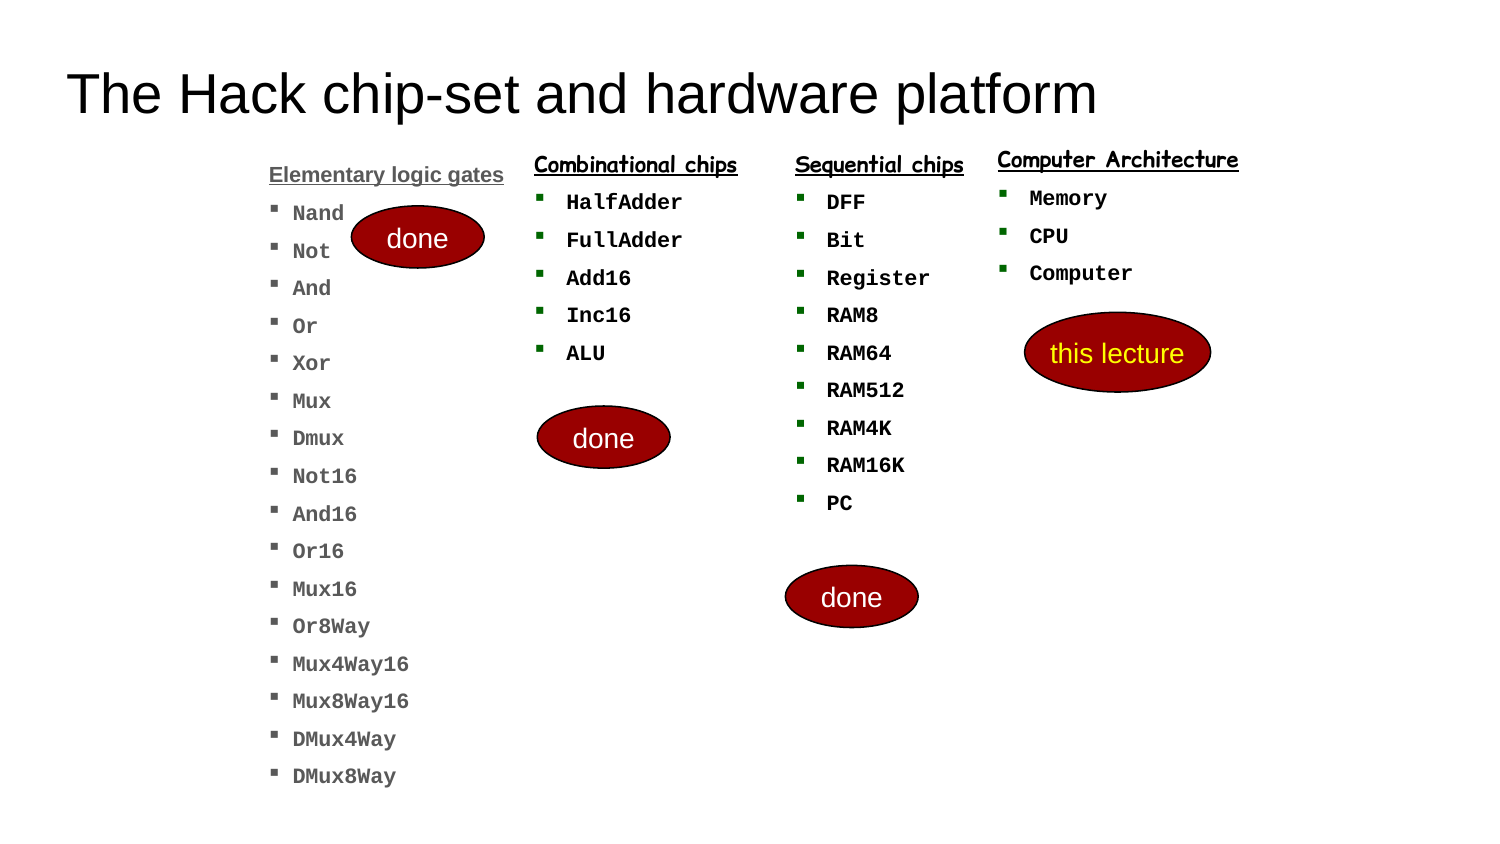

# The Hack chip-set and hardware platform
Elementary logic gates
Nand
Not
And
Or
Xor
Mux
Dmux
Not16
And16
Or16
Mux16
Or8Way
Mux4Way16
Mux8Way16
DMux4Way
DMux8Way
Computer Architecture
Memory
CPU
Computer

Combinational chips
HalfAdder
FullAdder
Add16
Inc16
ALU
Sequential chips
DFF
Bit
Register
RAM8
RAM64
RAM512
RAM4K
RAM16K
PC

done
this lecture
done
done